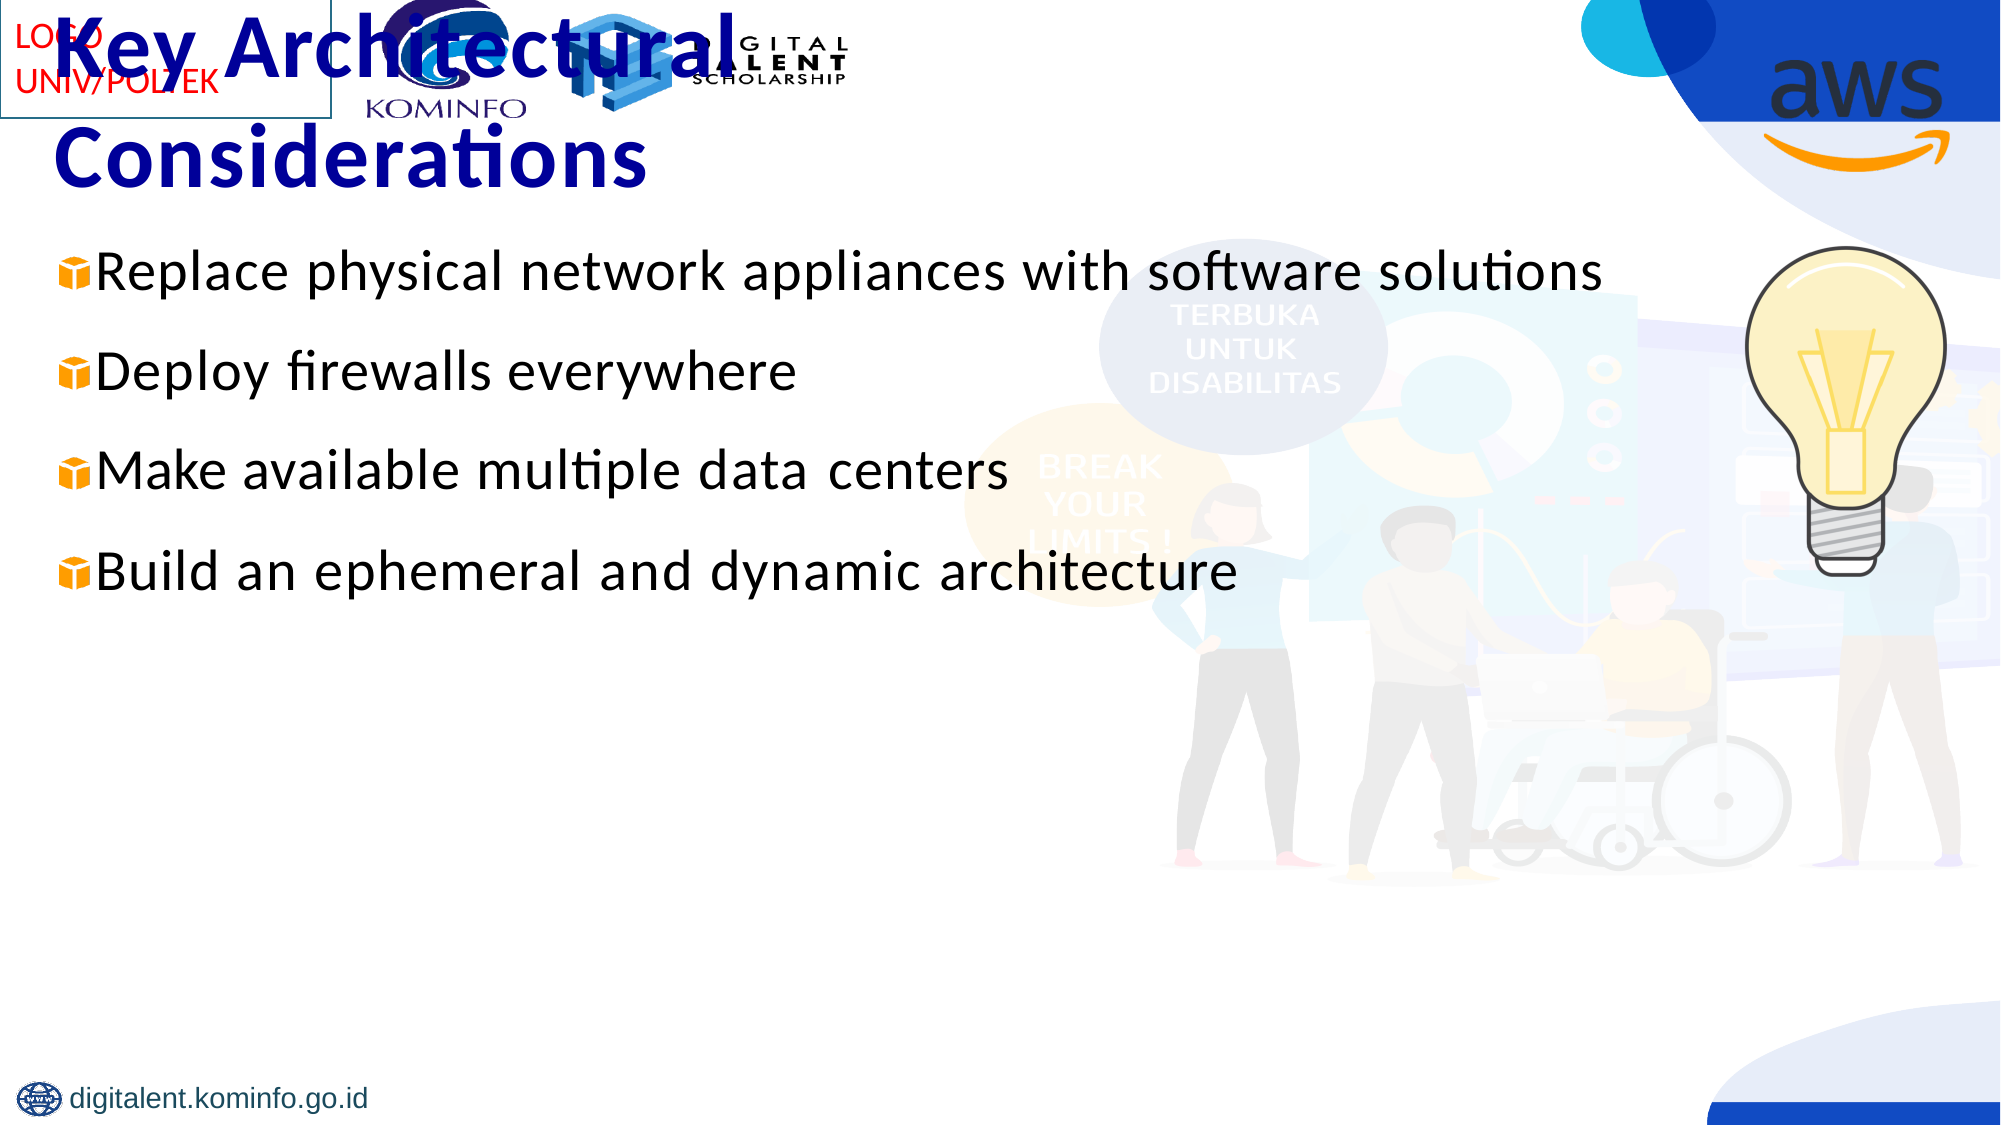

# Key Architectural Considerations

Replace physical network appliances with software solutions  Deploy firewalls everywhere
Make available multiple data centers
Build an ephemeral and dynamic architecture